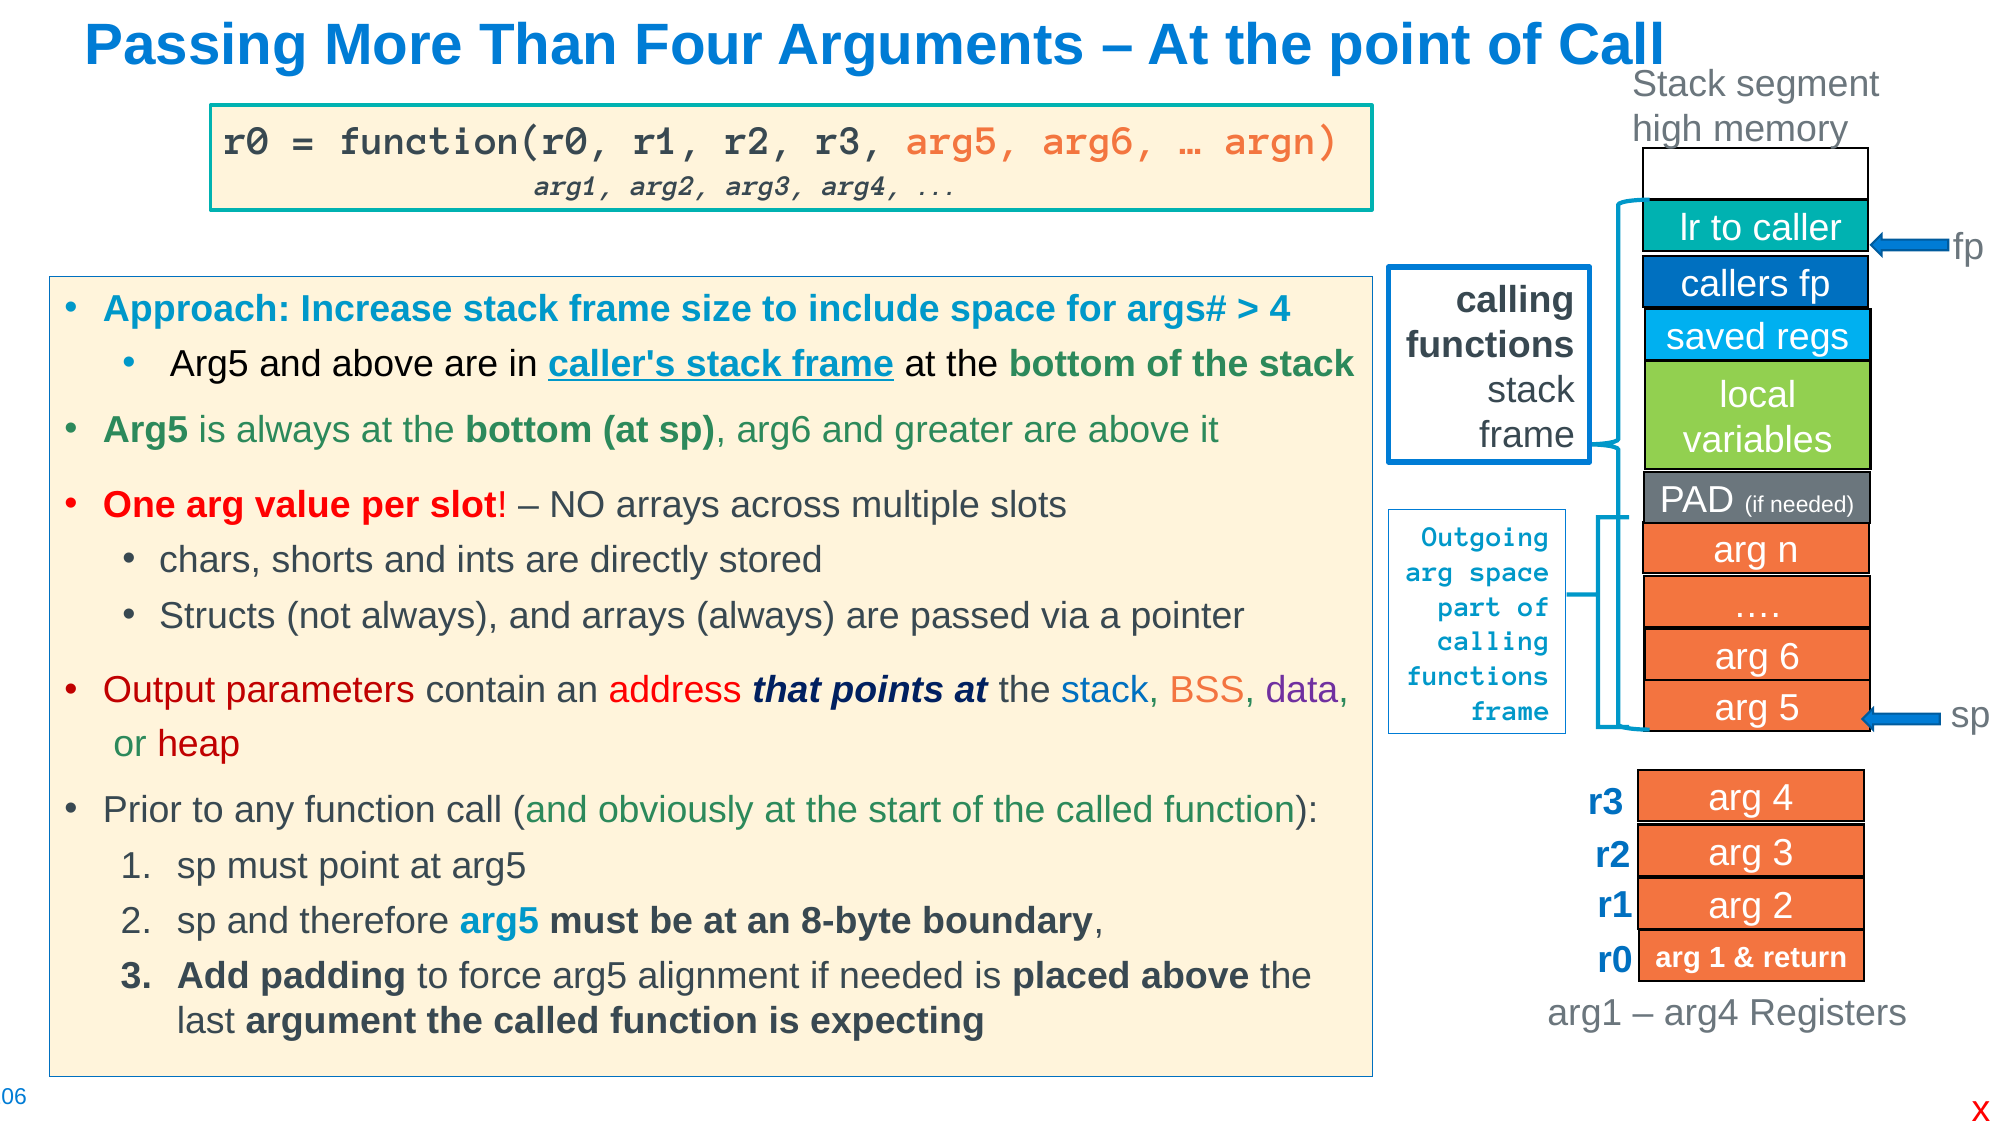

# Passing More Than Four Arguments – At the point of Call
Stack segment
high memory
r0 = function(r0, r1, r2, r3, arg5, arg6, … argn)
                 arg1, arg2, arg3, arg4, ...

calling functions stack frame
 lr to caller
fp

callers fp
Approach: Increase stack frame size to include space for args# > 4
 Arg5 and above are in caller's stack frame at the bottom of the stack
Arg5 is always at the bottom (at sp), arg6 and greater are above it
One arg value per slot! – NO arrays across multiple slots
chars, shorts and ints are directly stored
Structs (not always), and arrays (always) are passed via a pointer
Output parameters contain an address that points at the stack, BSS, data,  or heap
Prior to any function call (and obviously at the start of the called function):
sp must point at arg5
sp and therefore arg5 must be at an 8-byte boundary,
Add padding to force arg5 alignment if needed is placed above the last argument the called function is expecting
saved regs
local
variables
PAD (if needed)
Outgoing arg space part of calling functions frame

arg n
….
arg 6
arg 5
sp

r3
arg 4
r2
arg 3
r1
arg 2
r0
arg 1 & return
arg1 – arg4 Registers
x